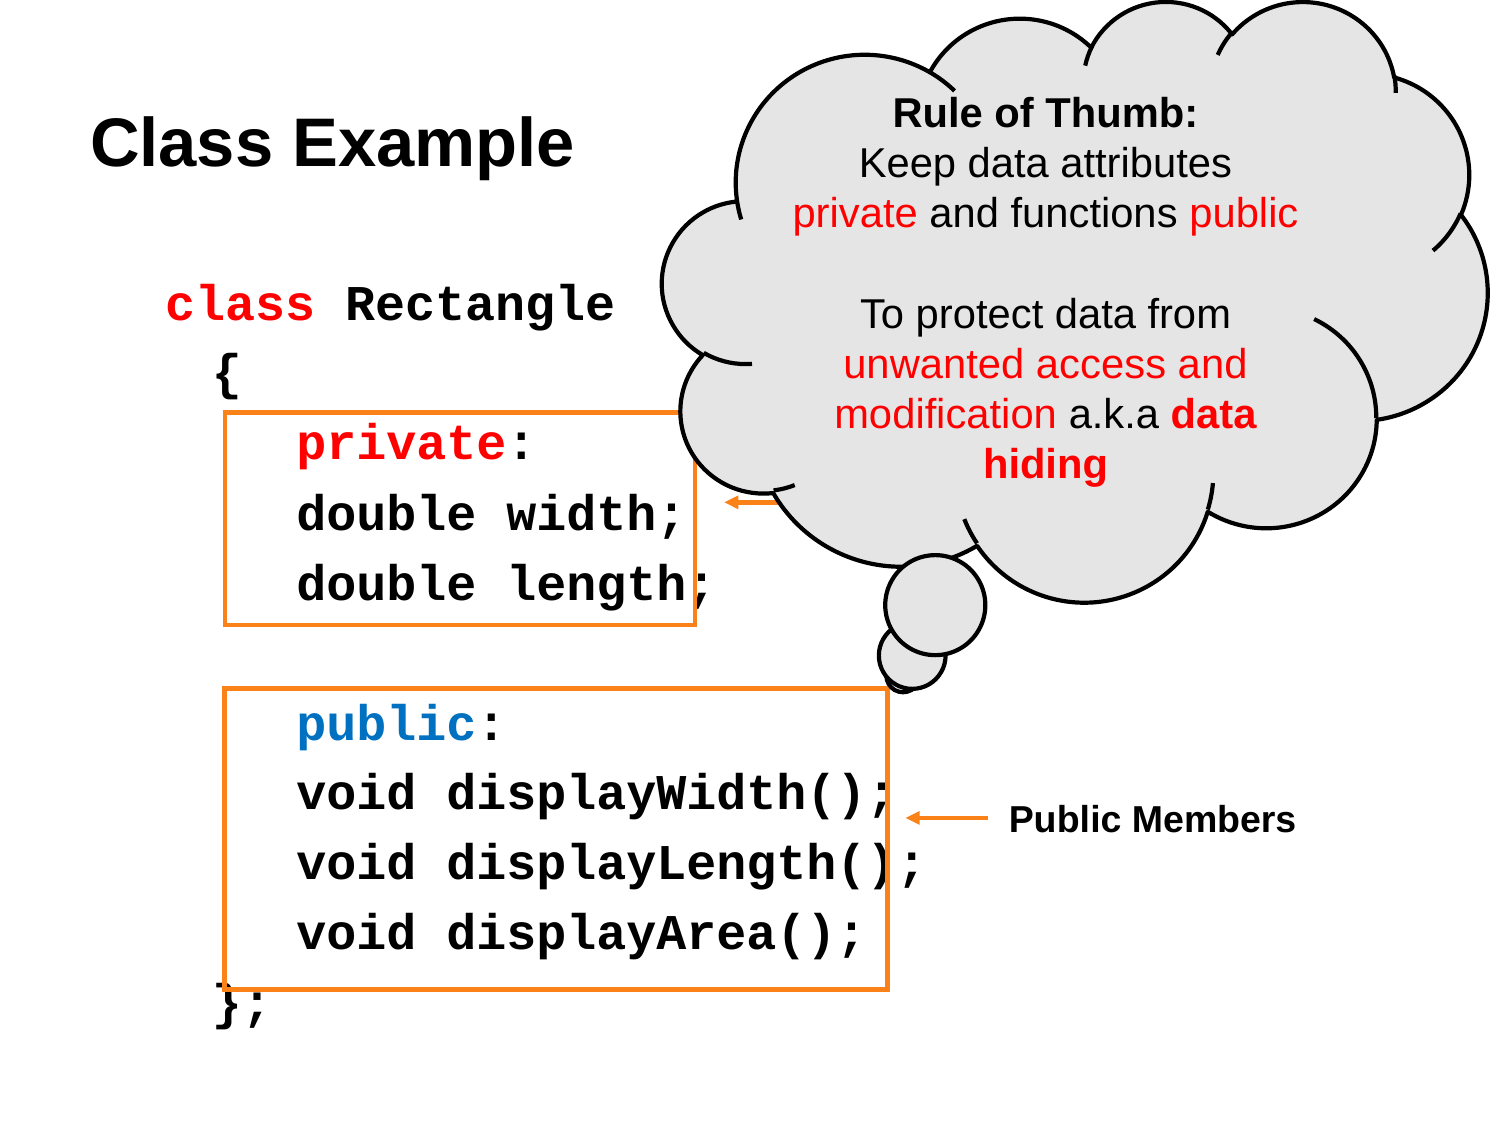

Rule of Thumb:
Keep data attributes private and functions public

To protect data from unwanted access and modification a.k.a data hiding
# Class Example
class Rectangle
	{
	private:
	double width;
	double length;

 	public:
	void displayWidth();
	void displayLength();
	void displayArea();
	};

Private Members

Public Members